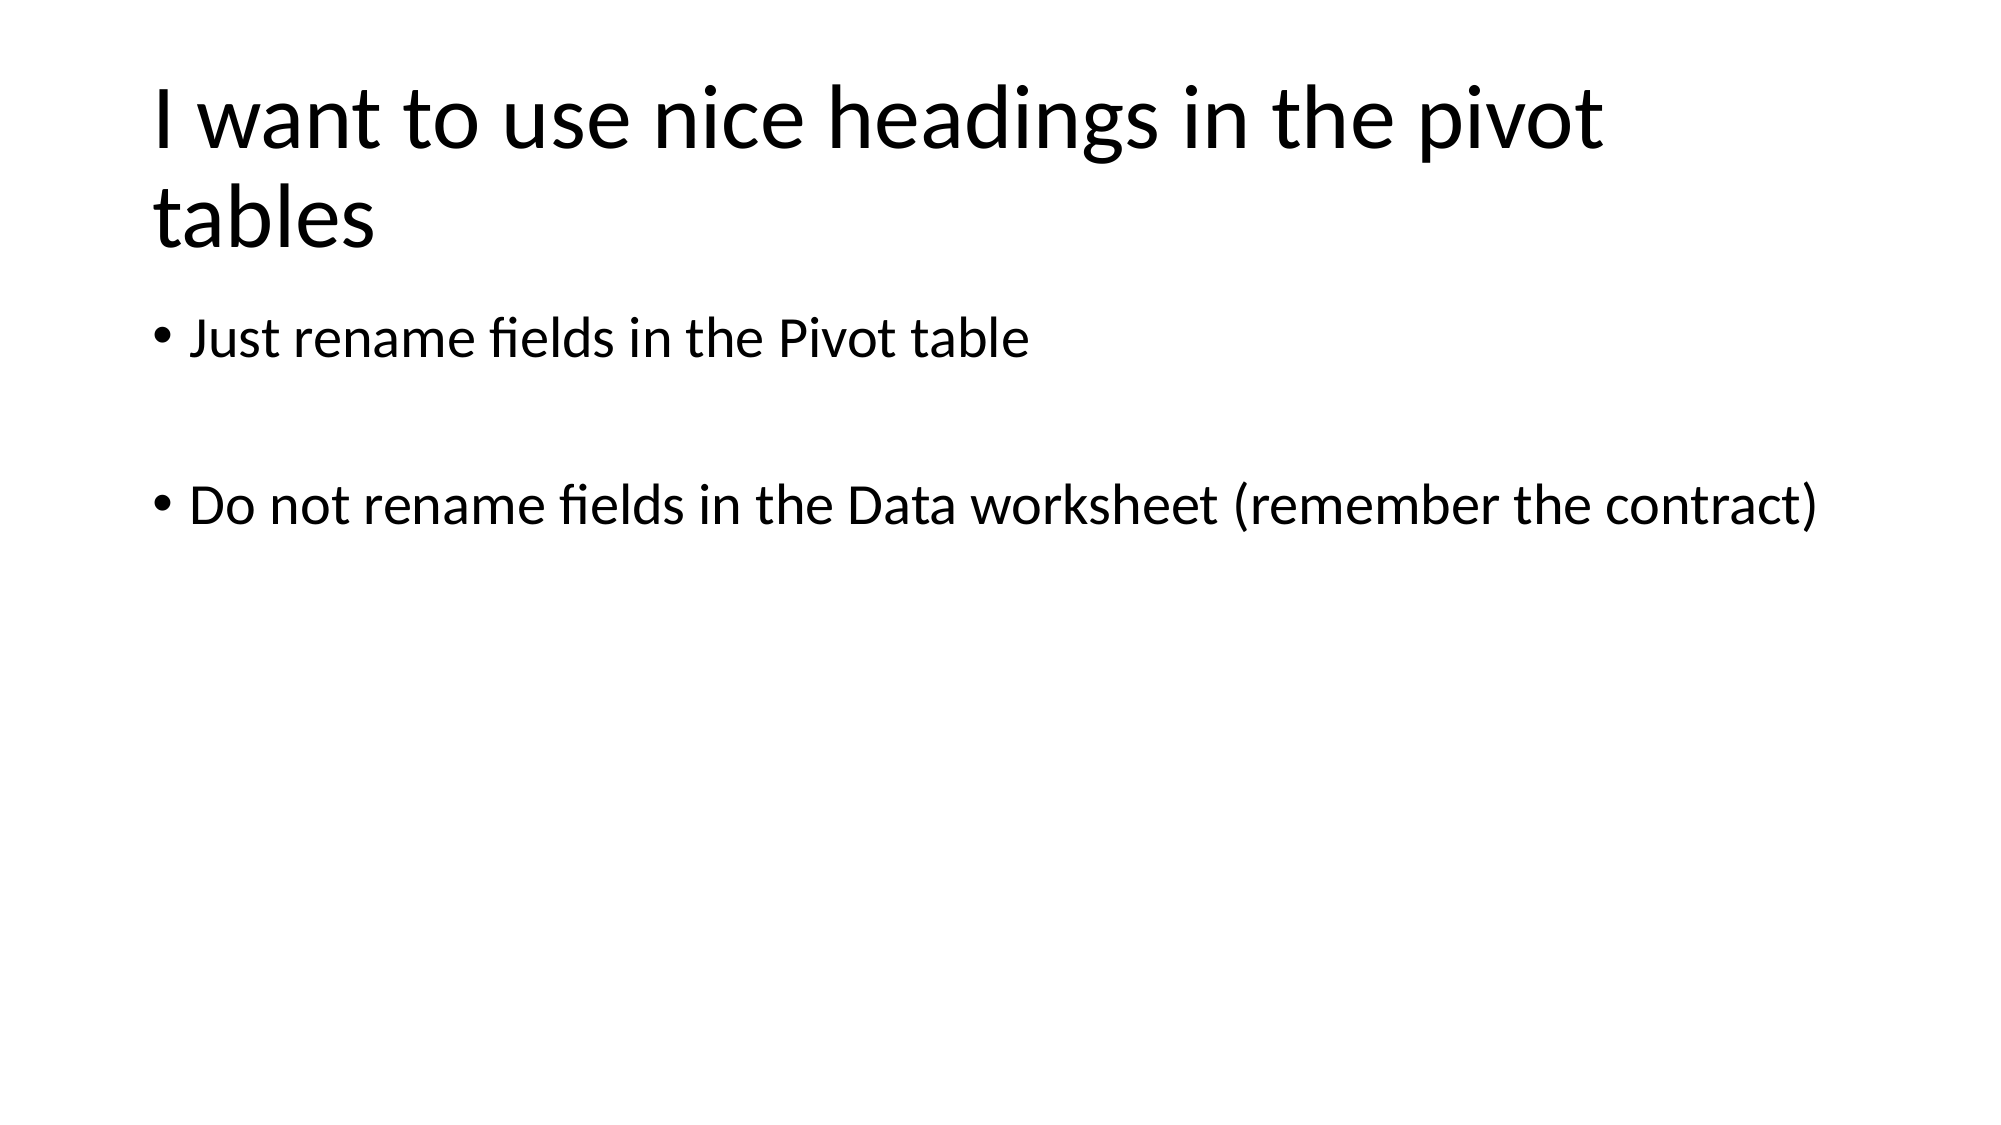

# I want to use nice headings in the pivot tables
Just rename fields in the Pivot table

Do not rename fields in the Data worksheet (remember the contract)